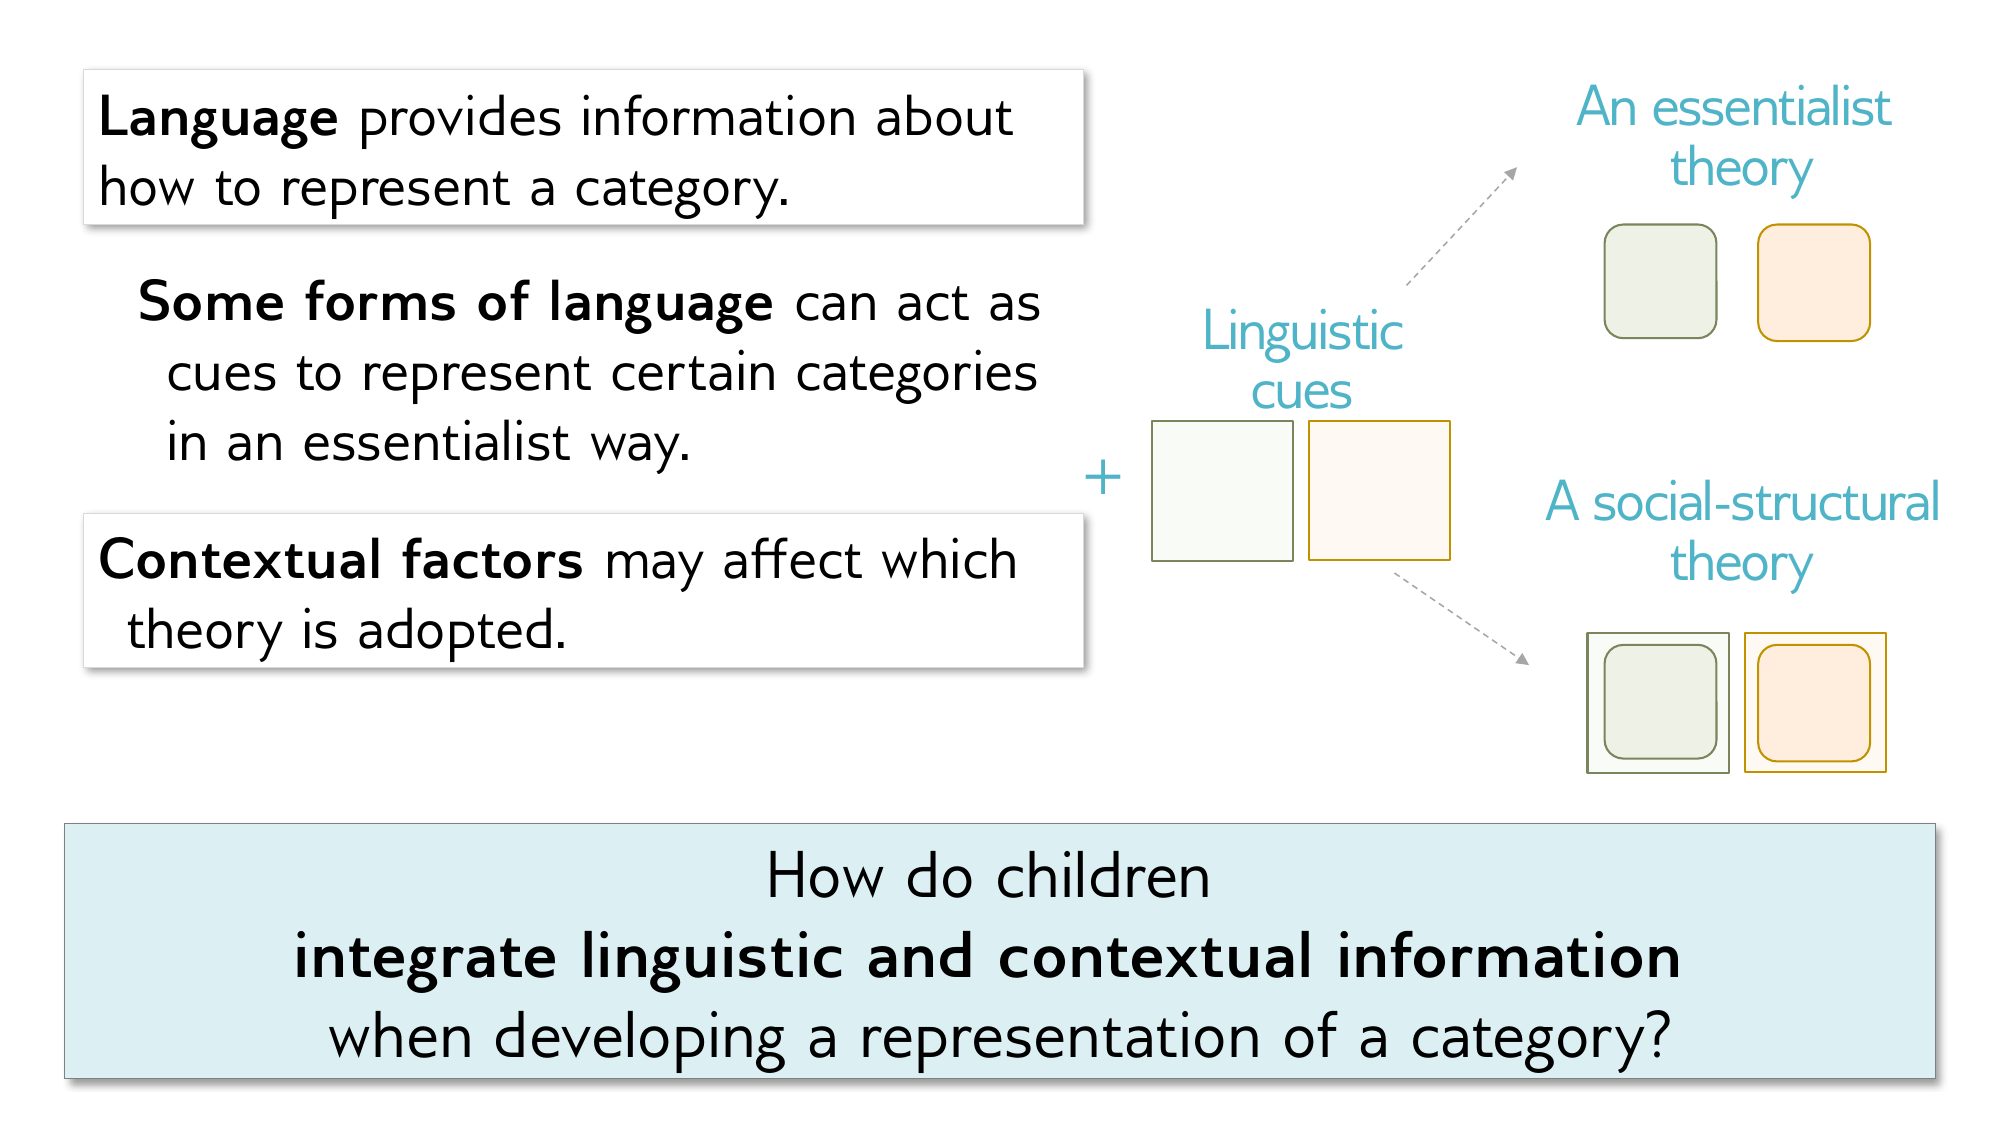

An essentialist
theory
Language provides information about how to represent a category.

Some forms of language can act as cues to represent certain categories in an essentialist way.
Linguistic cues
# A social-structural theory

+
Contextual factors may affect which theory is adopted.

How do children
integrate linguistic and contextual information
when developing a representation of a category?